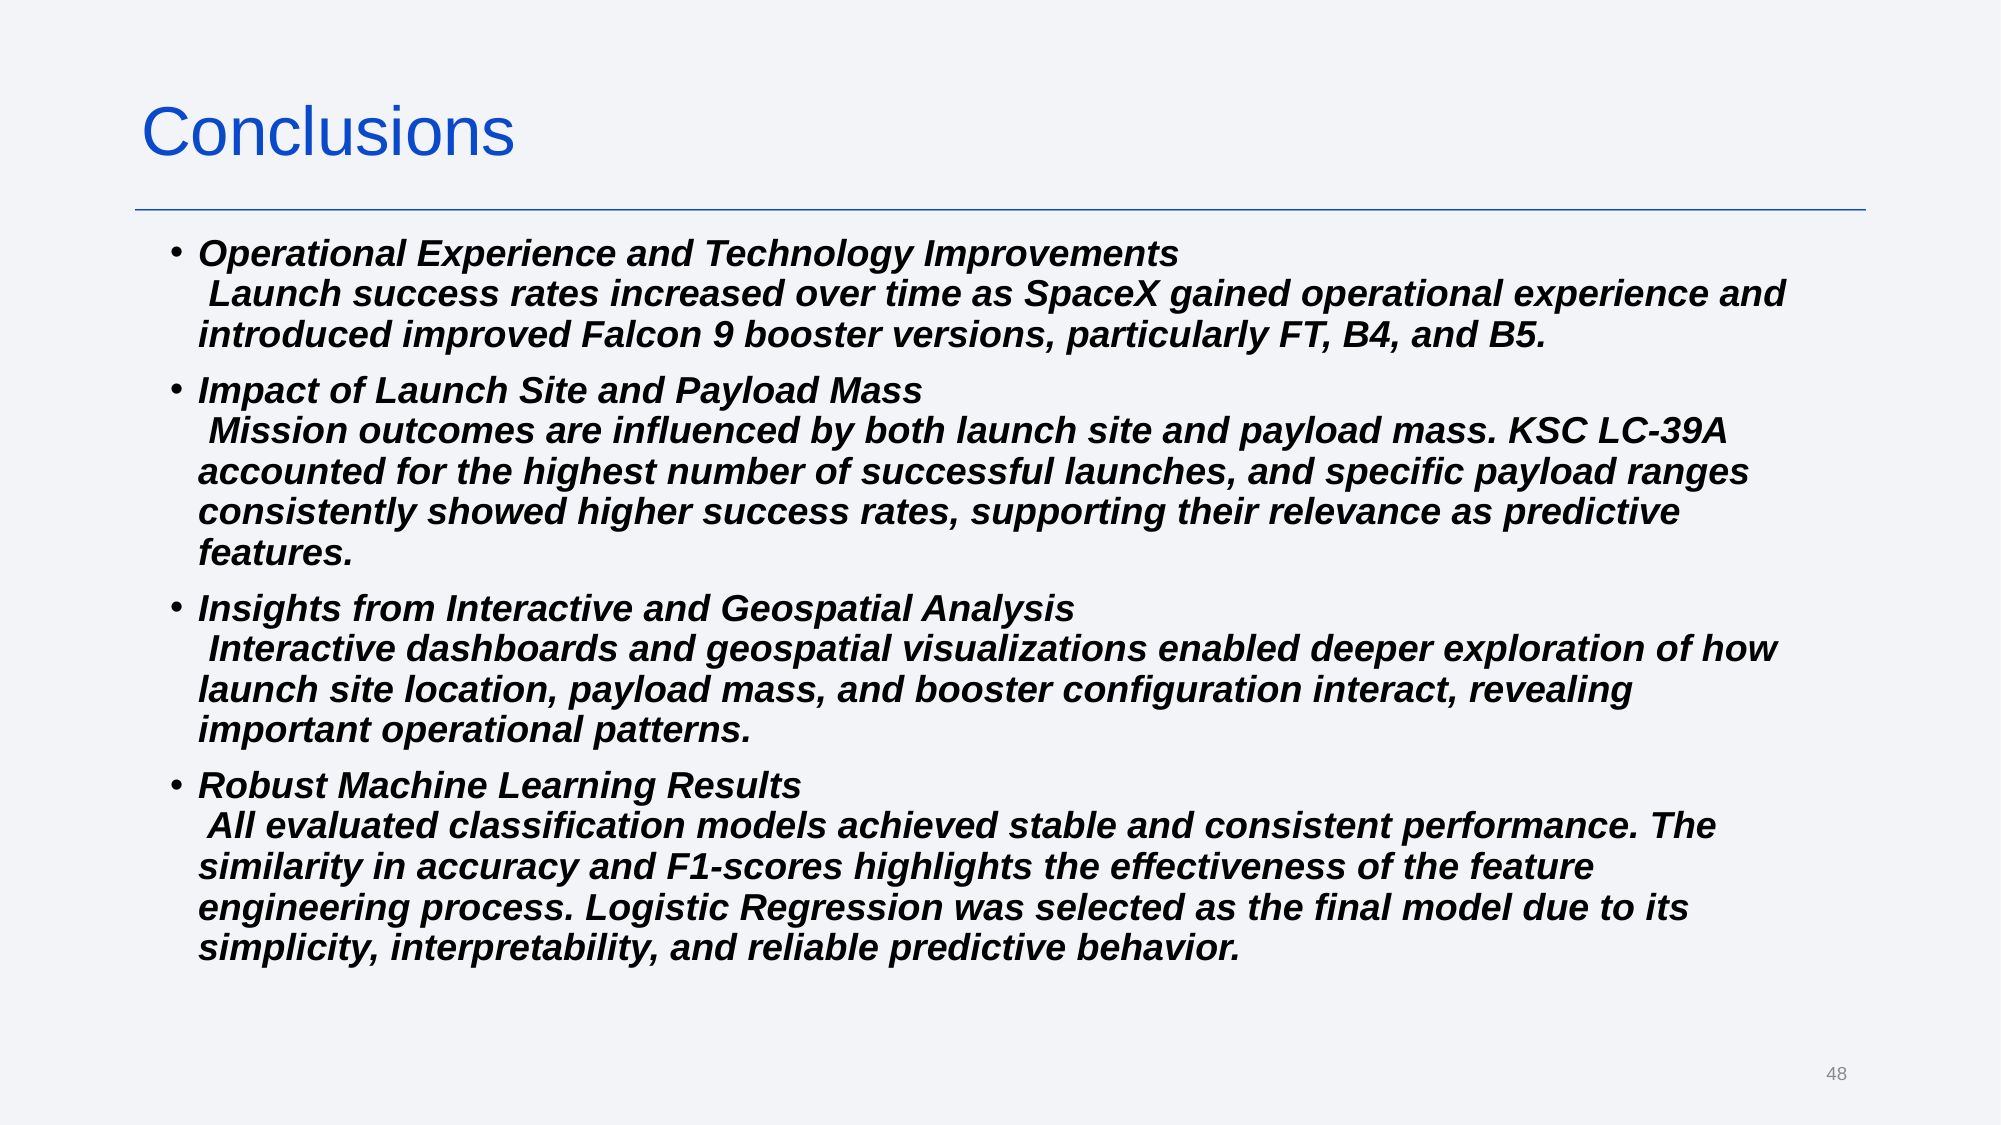

Conclusions
Operational Experience and Technology Improvements
 Launch success rates increased over time as SpaceX gained operational experience and introduced improved Falcon 9 booster versions, particularly FT, B4, and B5.
Impact of Launch Site and Payload Mass
 Mission outcomes are influenced by both launch site and payload mass. KSC LC-39A accounted for the highest number of successful launches, and specific payload ranges consistently showed higher success rates, supporting their relevance as predictive features.
Insights from Interactive and Geospatial Analysis
 Interactive dashboards and geospatial visualizations enabled deeper exploration of how launch site location, payload mass, and booster configuration interact, revealing important operational patterns.
Robust Machine Learning Results
 All evaluated classification models achieved stable and consistent performance. The similarity in accuracy and F1-scores highlights the effectiveness of the feature engineering process. Logistic Regression was selected as the final model due to its simplicity, interpretability, and reliable predictive behavior.
48